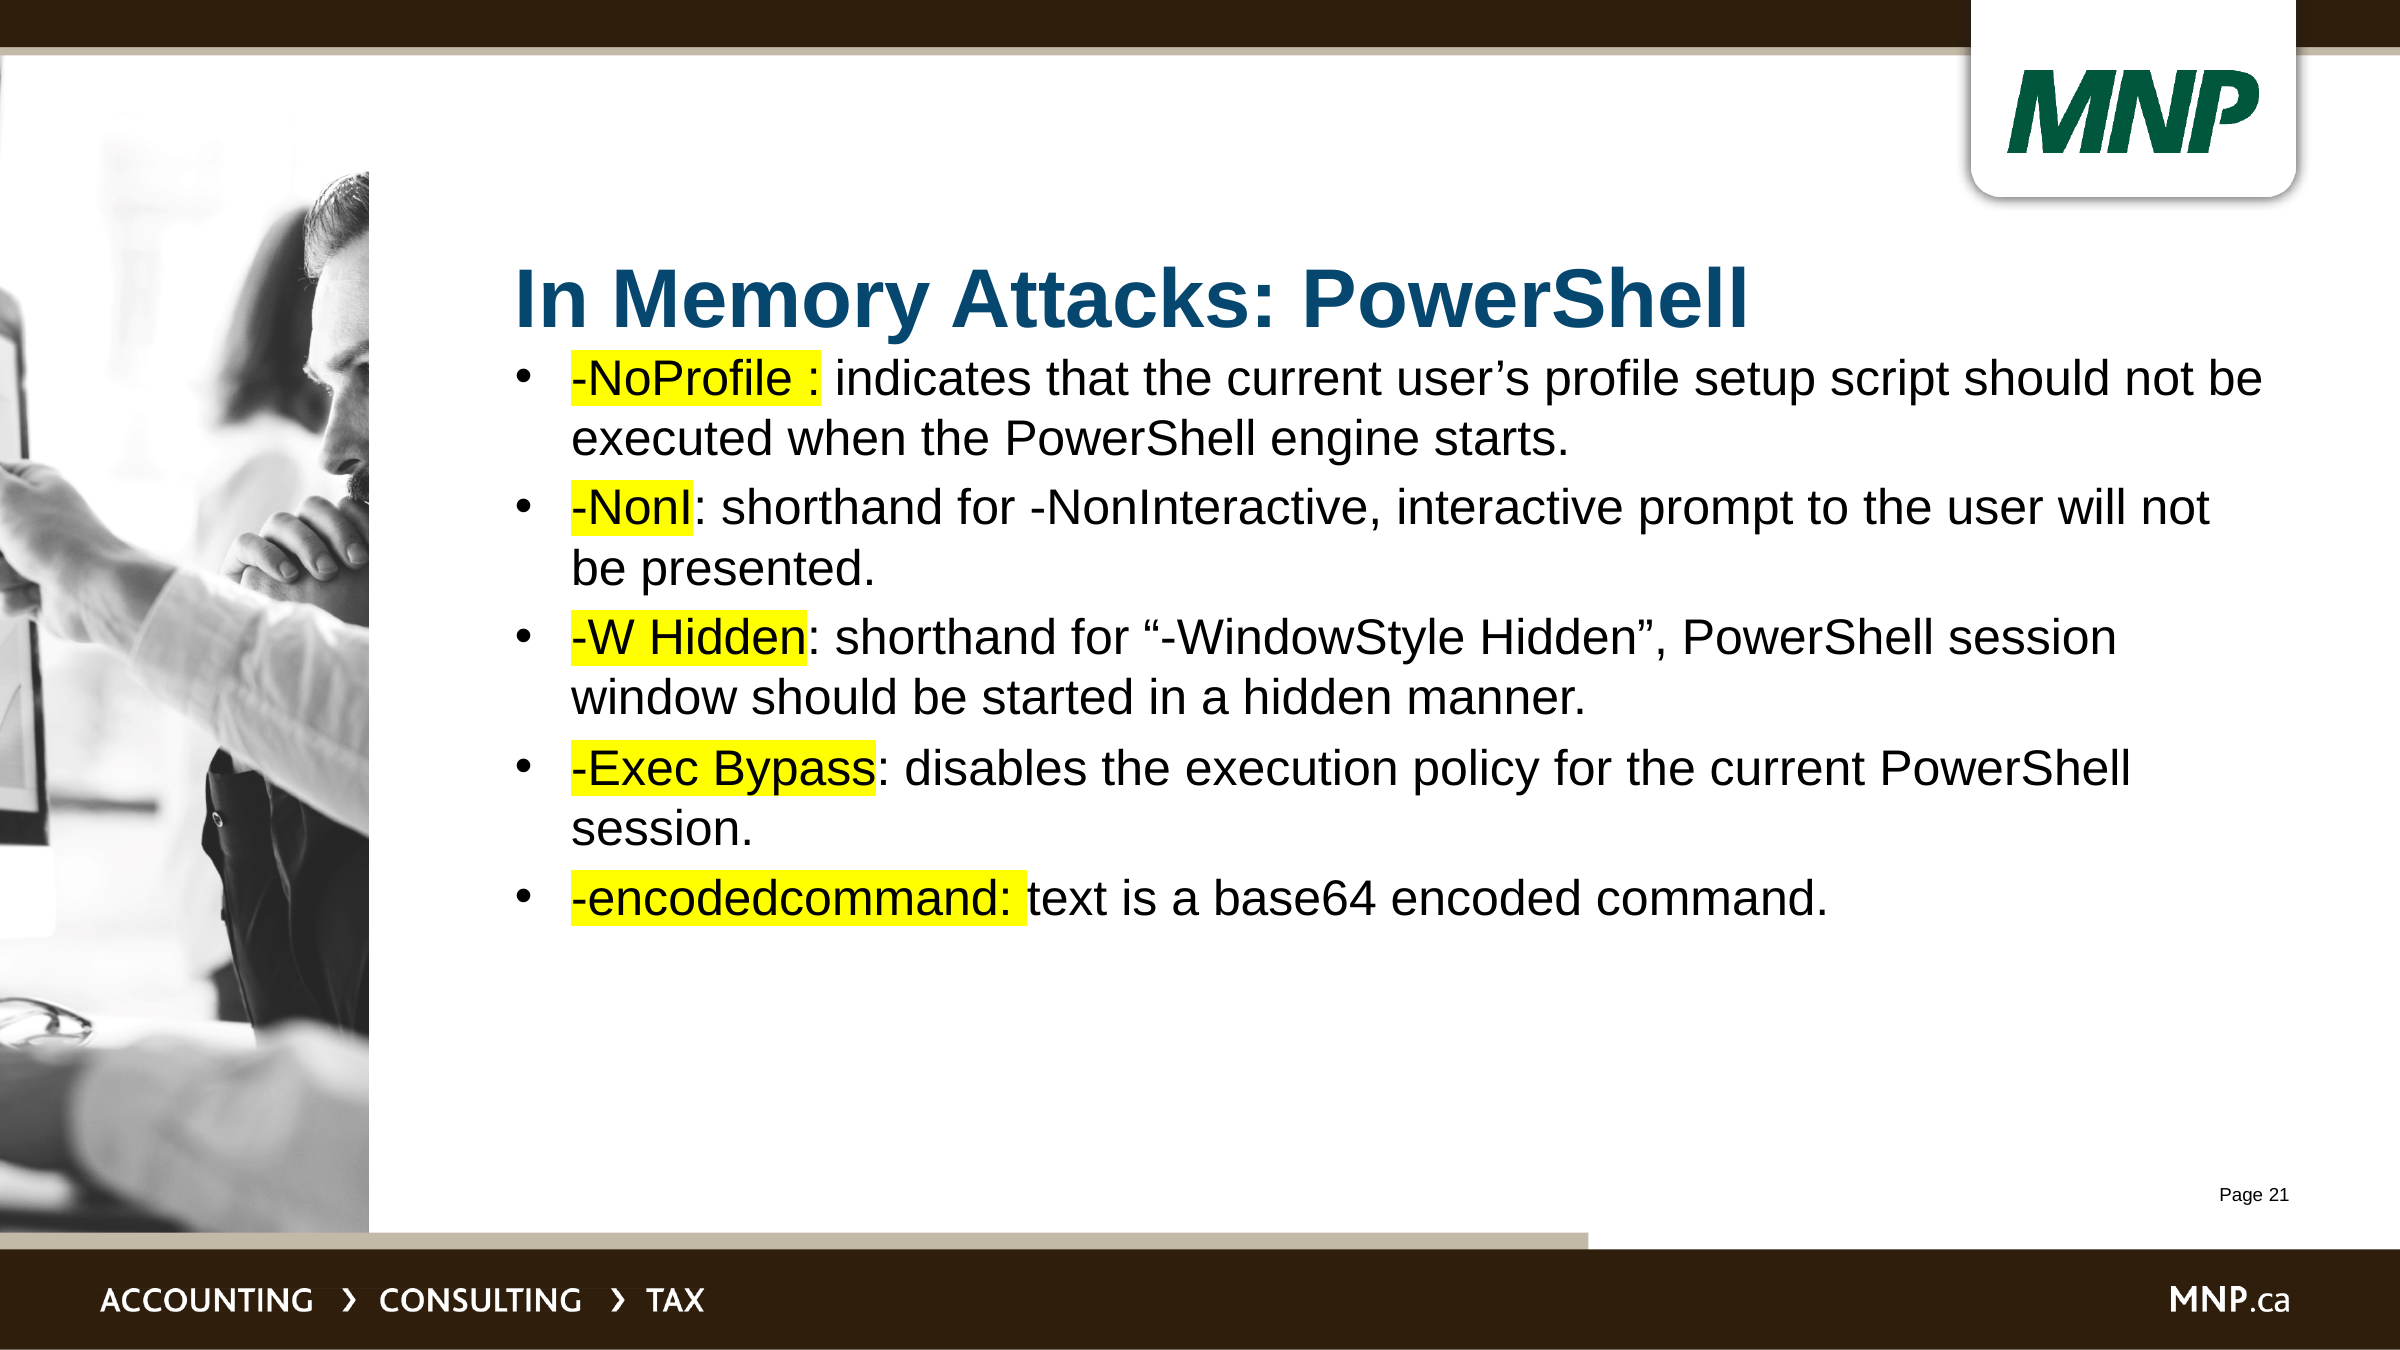

# In Memory Attacks: PowerShell
-NoProfile : indicates that the current user’s profile setup script should not be executed when the PowerShell engine starts.
-NonI: shorthand for -NonInteractive, interactive prompt to the user will not be presented.
-W Hidden: shorthand for “-WindowStyle Hidden”, PowerShell session window should be started in a hidden manner.
-Exec Bypass: disables the execution policy for the current PowerShell session.
-encodedcommand: text is a base64 encoded command.